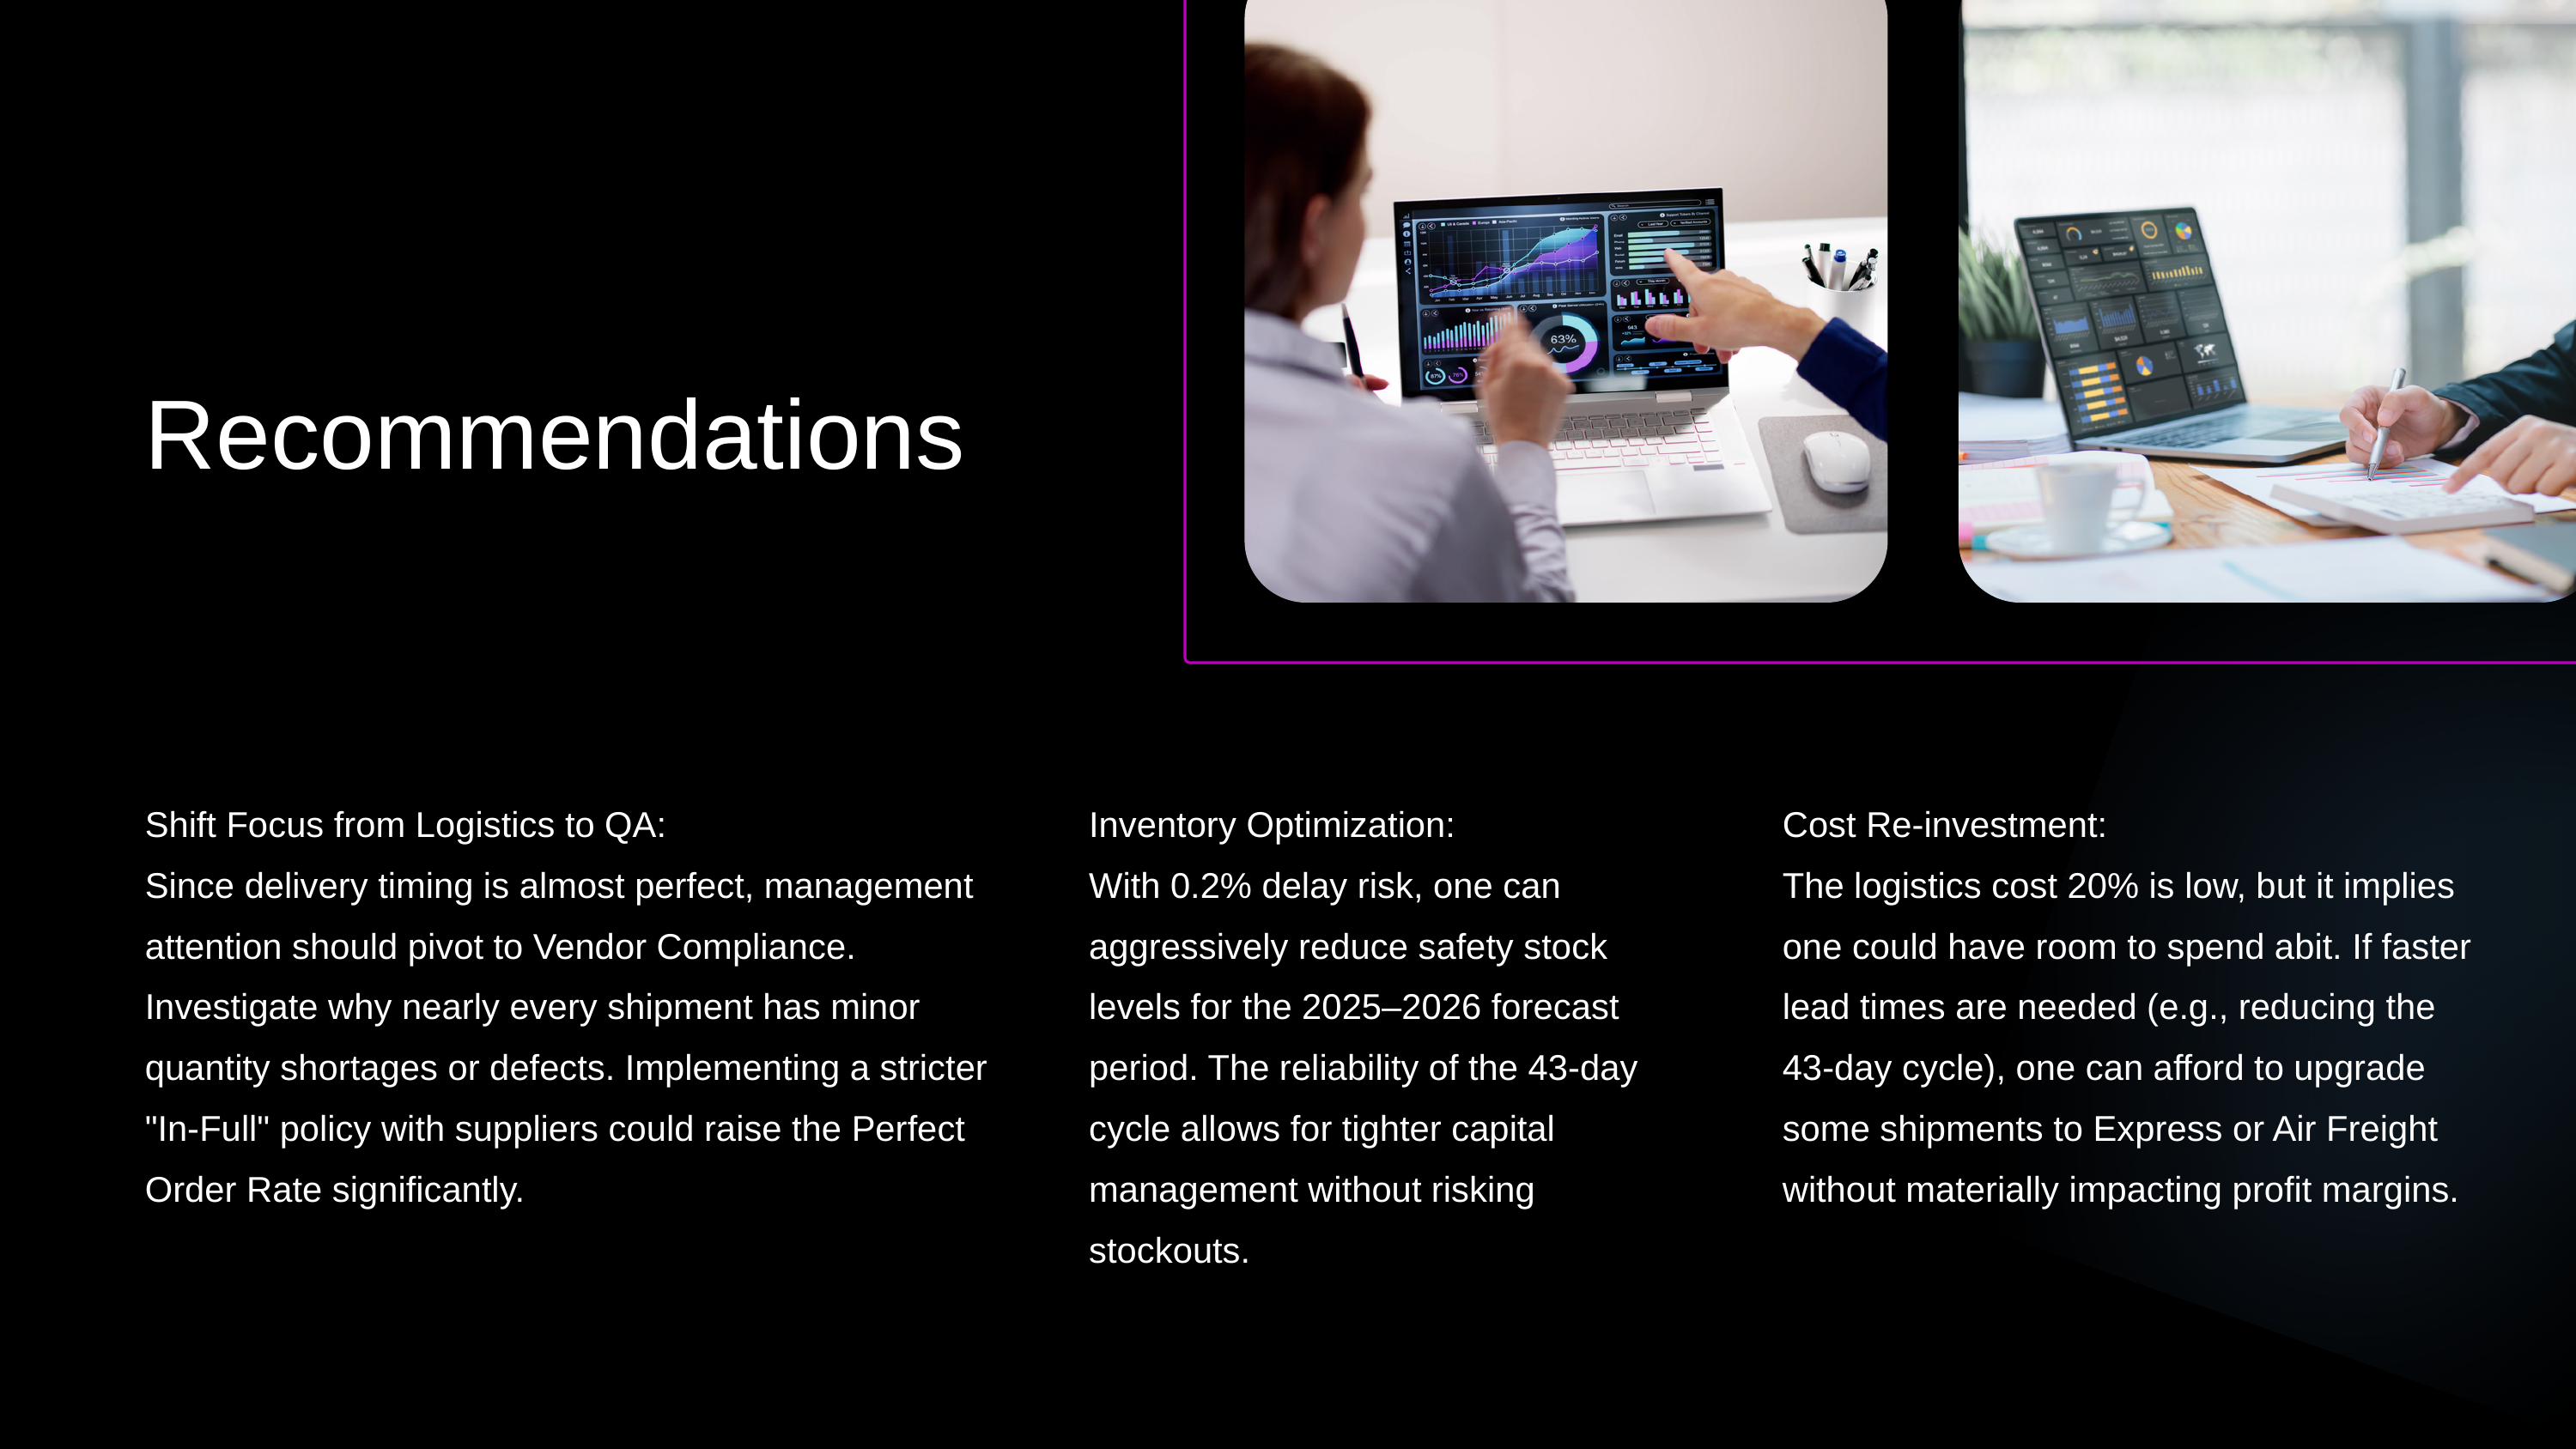

Recommendations

Shift Focus from Logistics to QA:
Since delivery timing is almost perfect, management attention should pivot to Vendor Compliance. Investigate why nearly every shipment has minor quantity shortages or defects. Implementing a stricter "In-Full" policy with suppliers could raise the Perfect Order Rate significantly.
Inventory Optimization:
With 0.2% delay risk, one can aggressively reduce safety stock levels for the 2025–2026 forecast period. The reliability of the 43-day cycle allows for tighter capital management without risking stockouts.
Cost Re-investment:
The logistics cost 20% is low, but it implies one could have room to spend abit. If faster lead times are needed (e.g., reducing the 43-day cycle), one can afford to upgrade some shipments to Express or Air Freight without materially impacting profit margins.